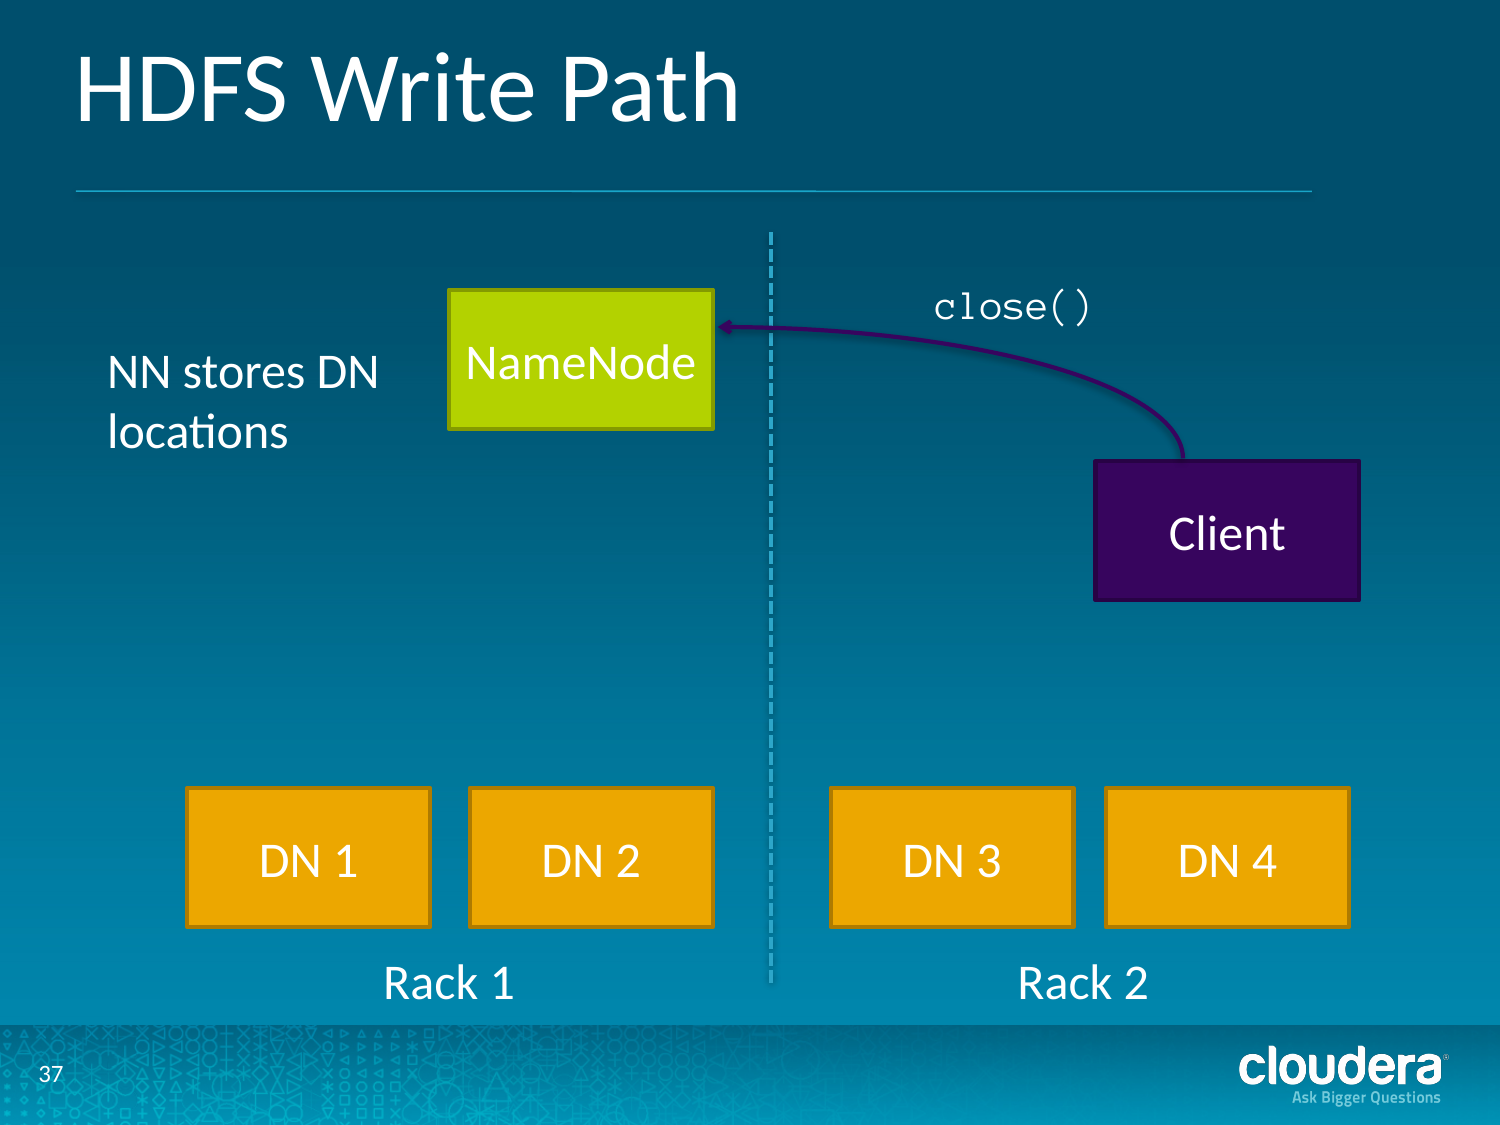

# HDFS Write Path
close()
NameNode

NN stores DN locations
Client
DN 1
DN 2
DN 3
DN 4
Rack 2
Rack 1
37